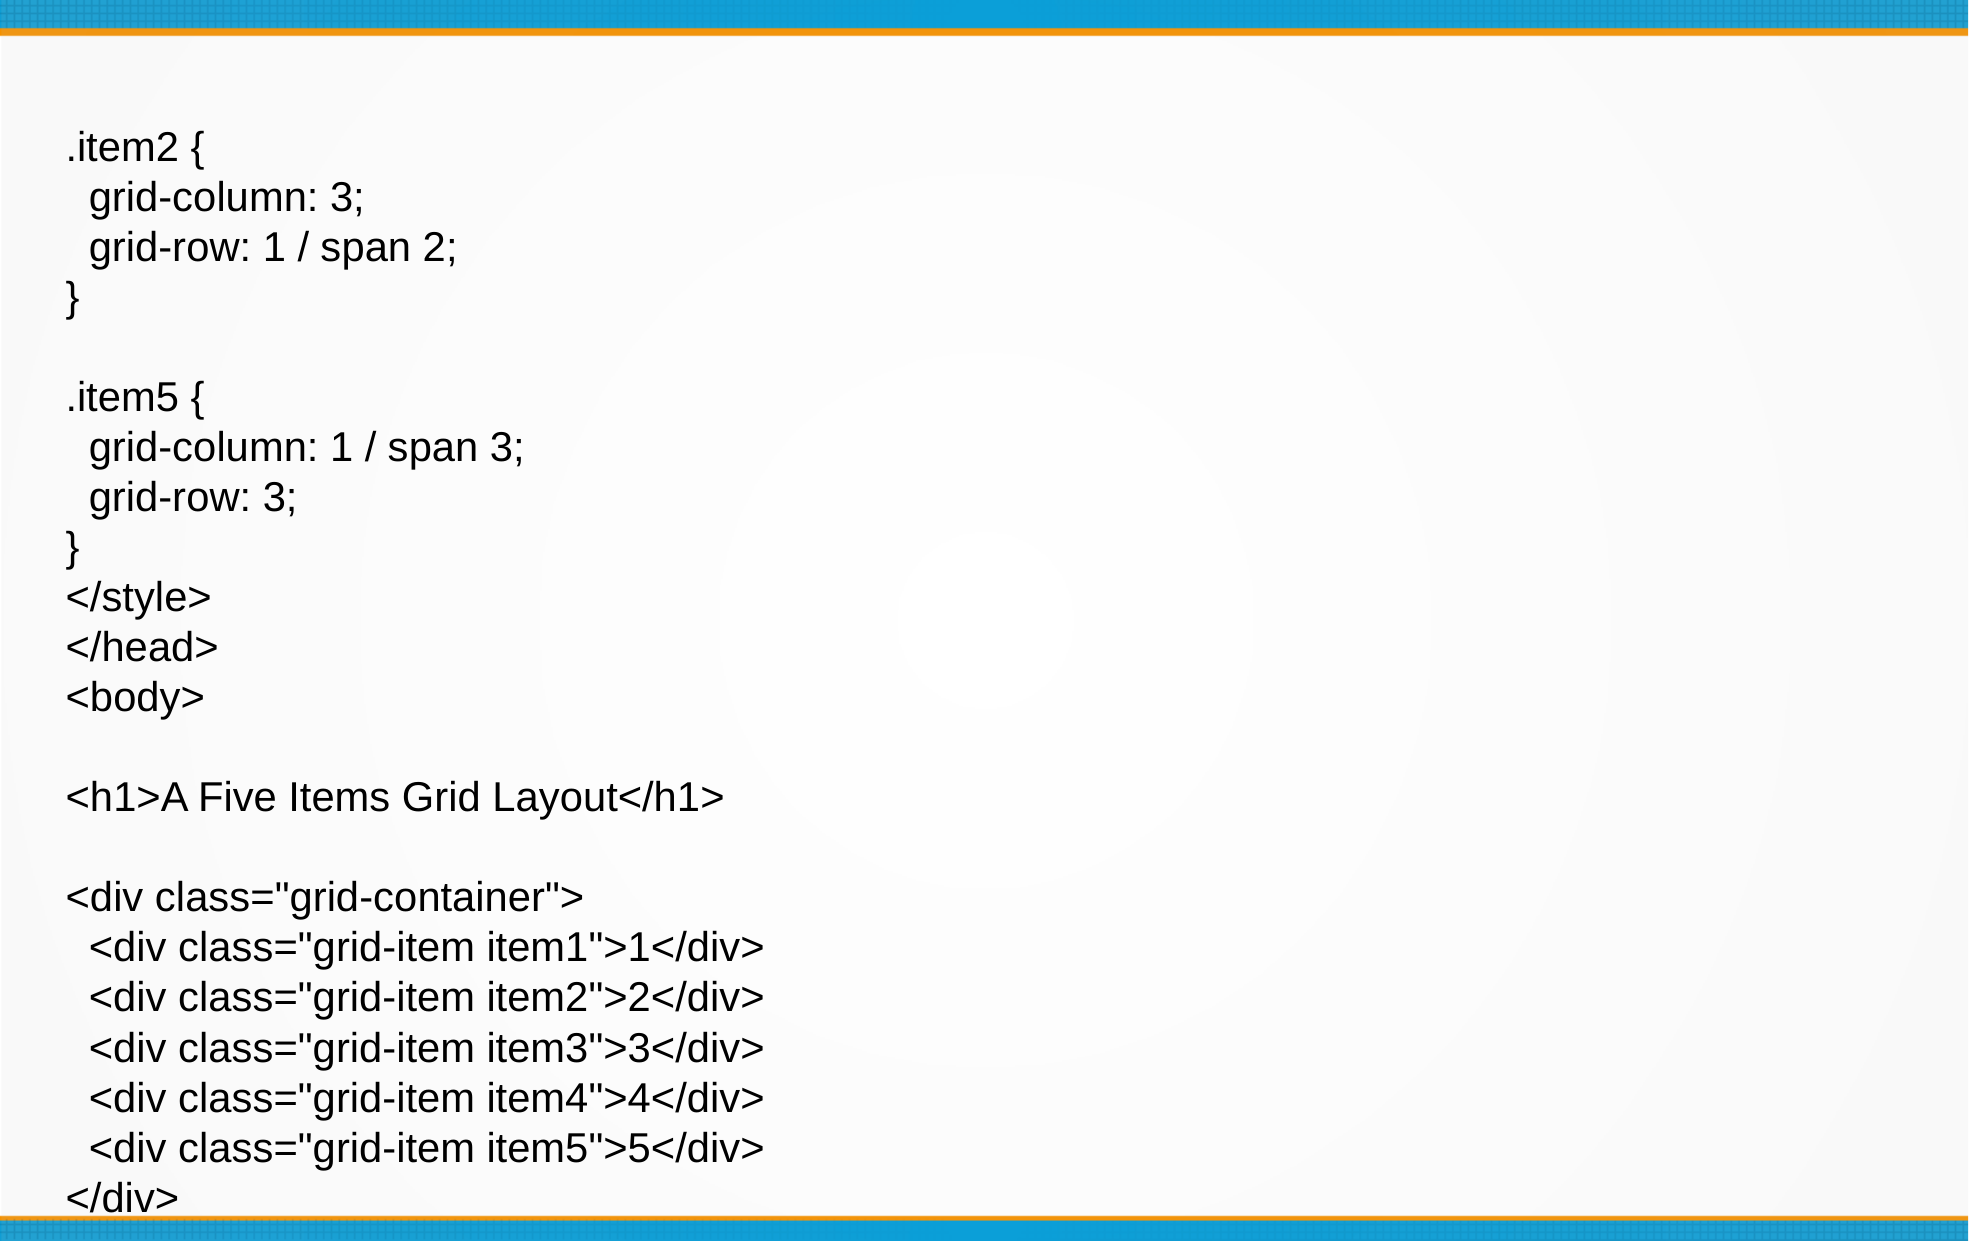

.item2 {
  grid-column: 3;
  grid-row: 1 / span 2;
}

.item5 {
  grid-column: 1 / span 3;
  grid-row: 3;
}
</style>
</head>
<body>

<h1>A Five Items Grid Layout</h1>

<div class="grid-container">
  <div class="grid-item item1">1</div>
  <div class="grid-item item2">2</div>
  <div class="grid-item item3">3</div>
  <div class="grid-item item4">4</div>
  <div class="grid-item item5">5</div>
</div>